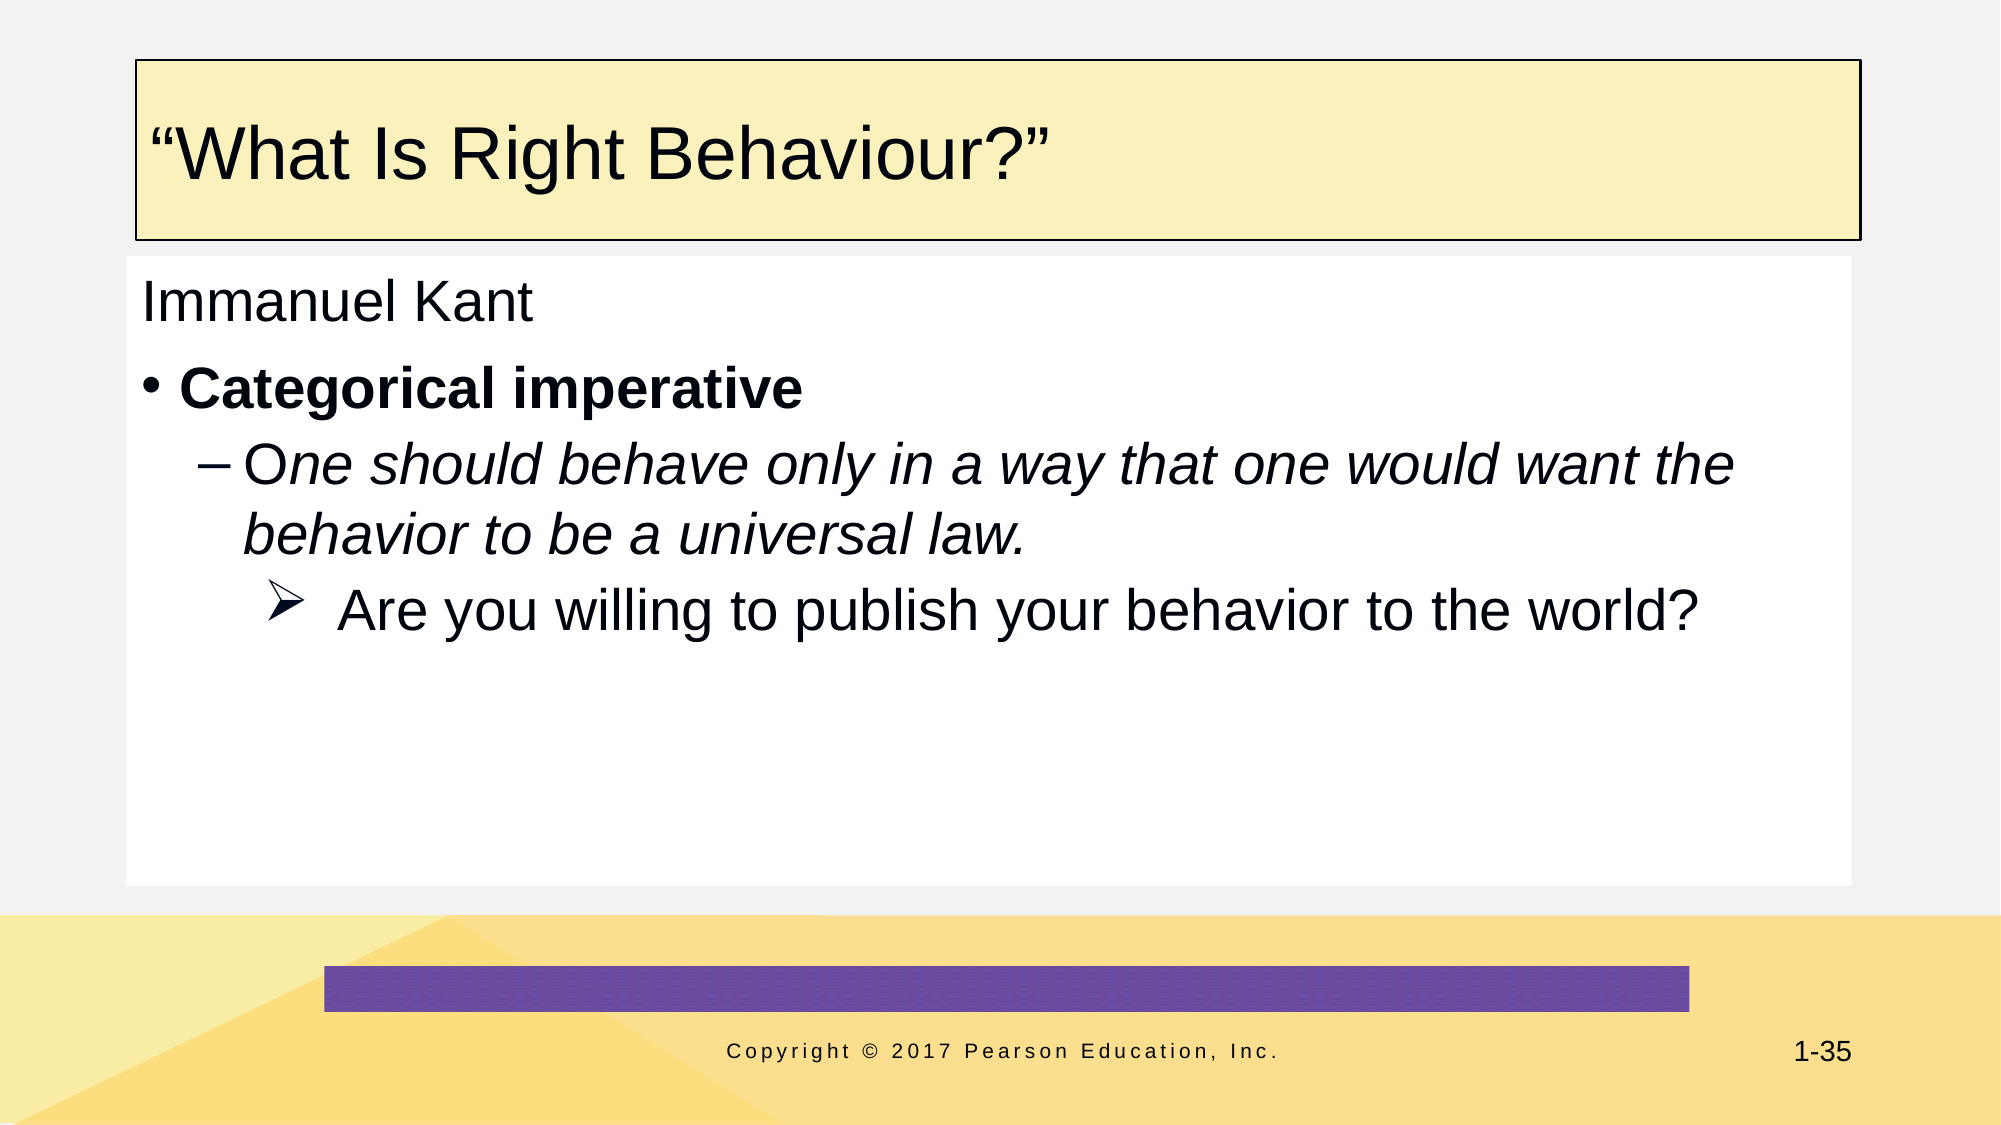

# “What Is Right Behaviour?”
Immanuel Kant
Categorical imperative
One should behave only in a way that one would want the behavior to be a universal law.
Are you willing to publish your behavior to the world?
Copyright © 2017 Pearson Education, Inc.